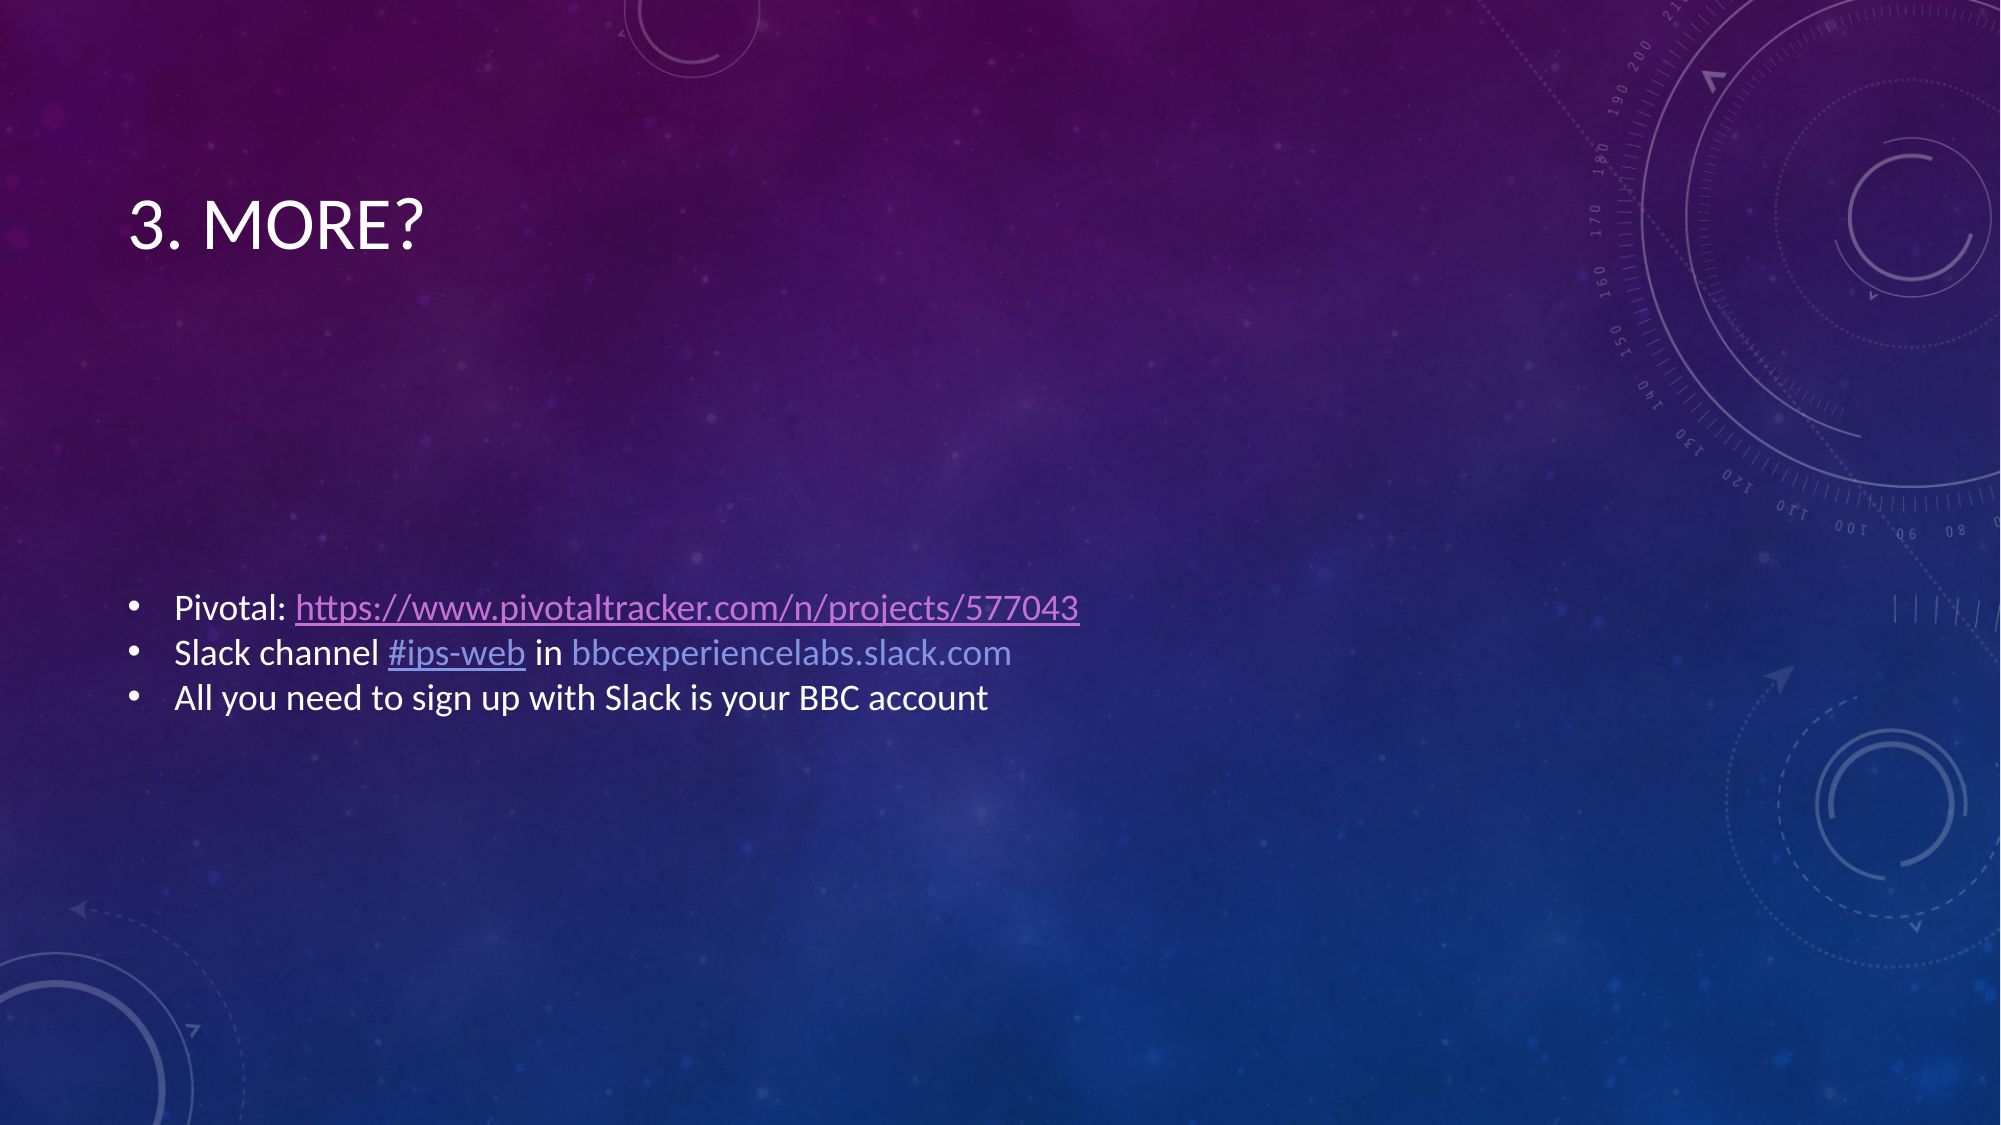

# 3. More?
Pivotal: https://www.pivotaltracker.com/n/projects/577043
Slack channel #ips-web in bbcexperiencelabs.slack.com
All you need to sign up with Slack is your BBC account